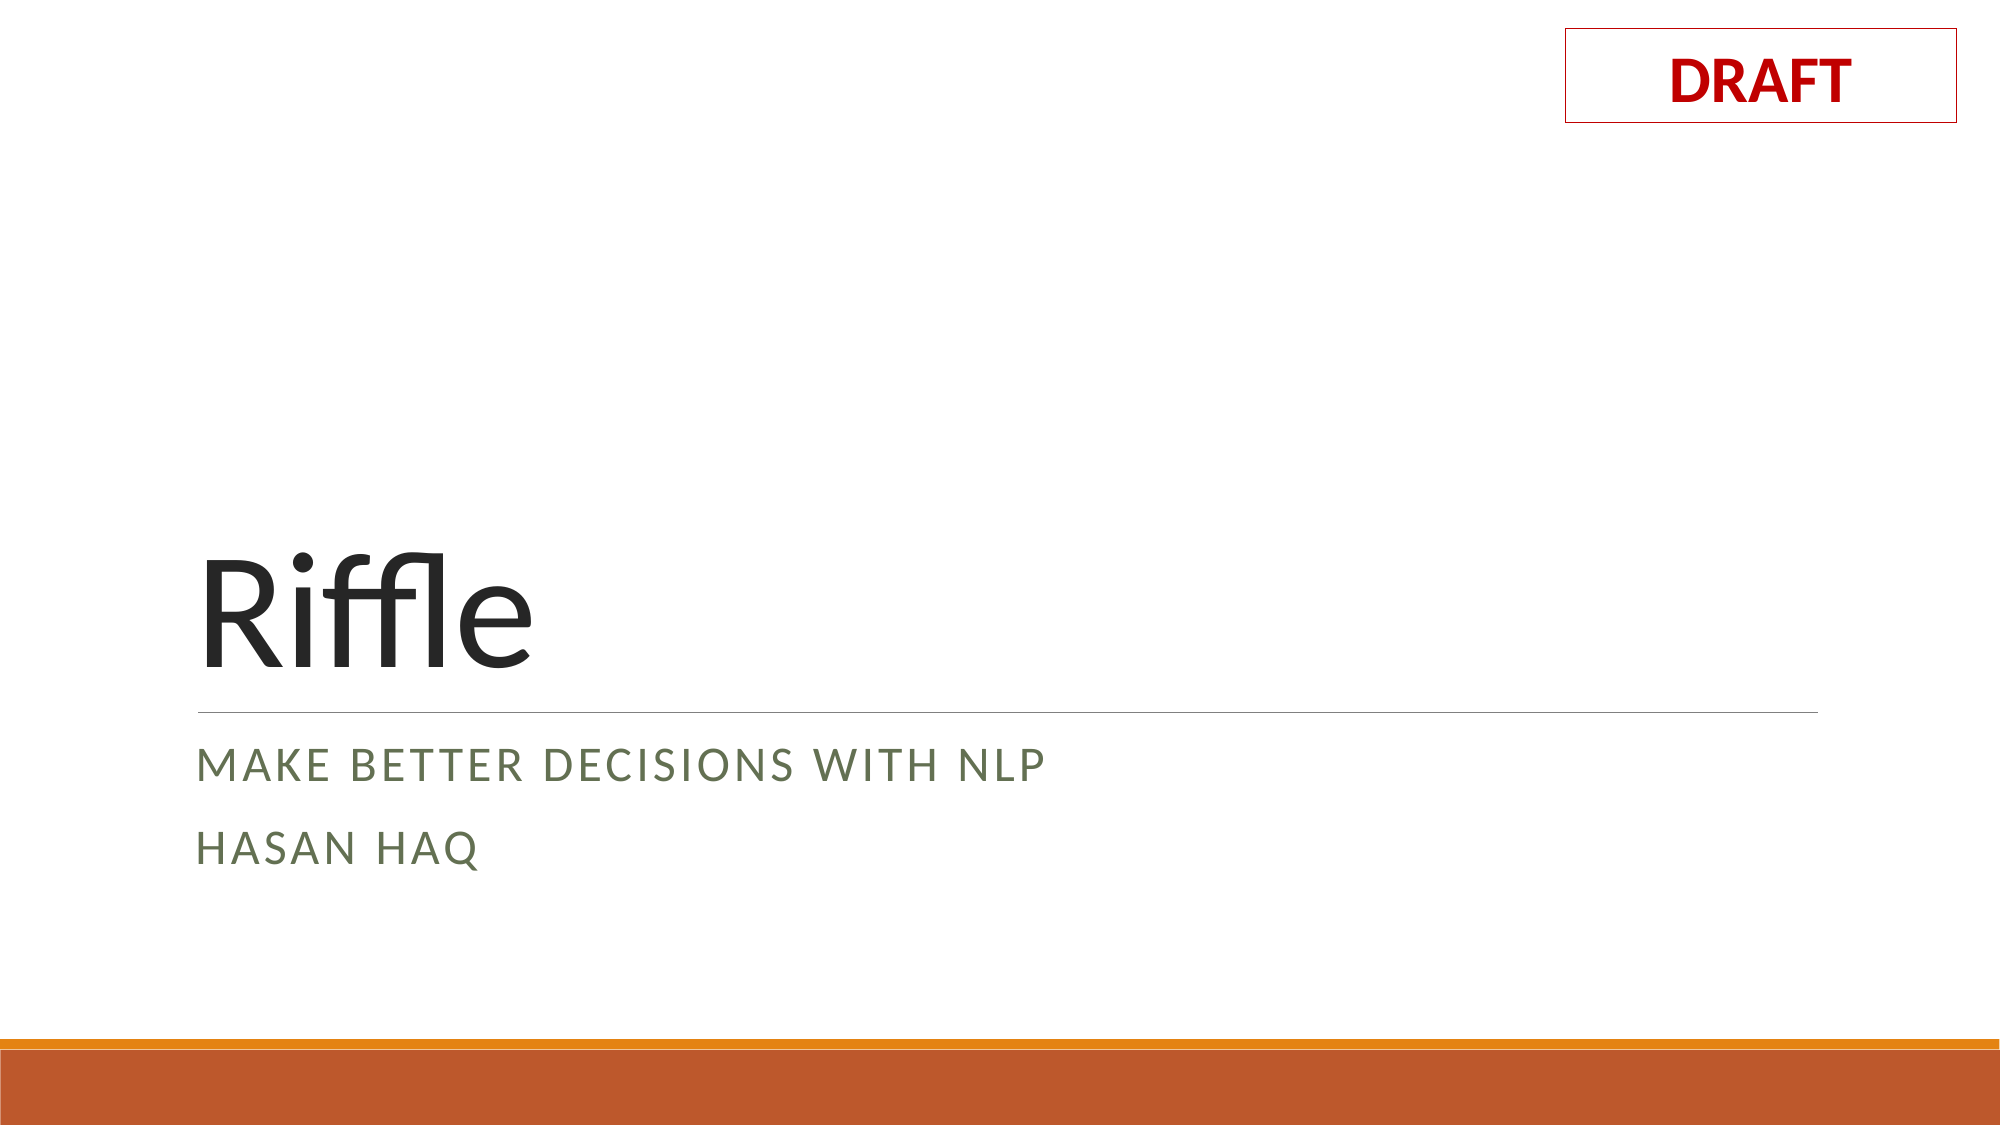

DRAFT
# Riffle
Make better decisions with nlp
Hasan haq